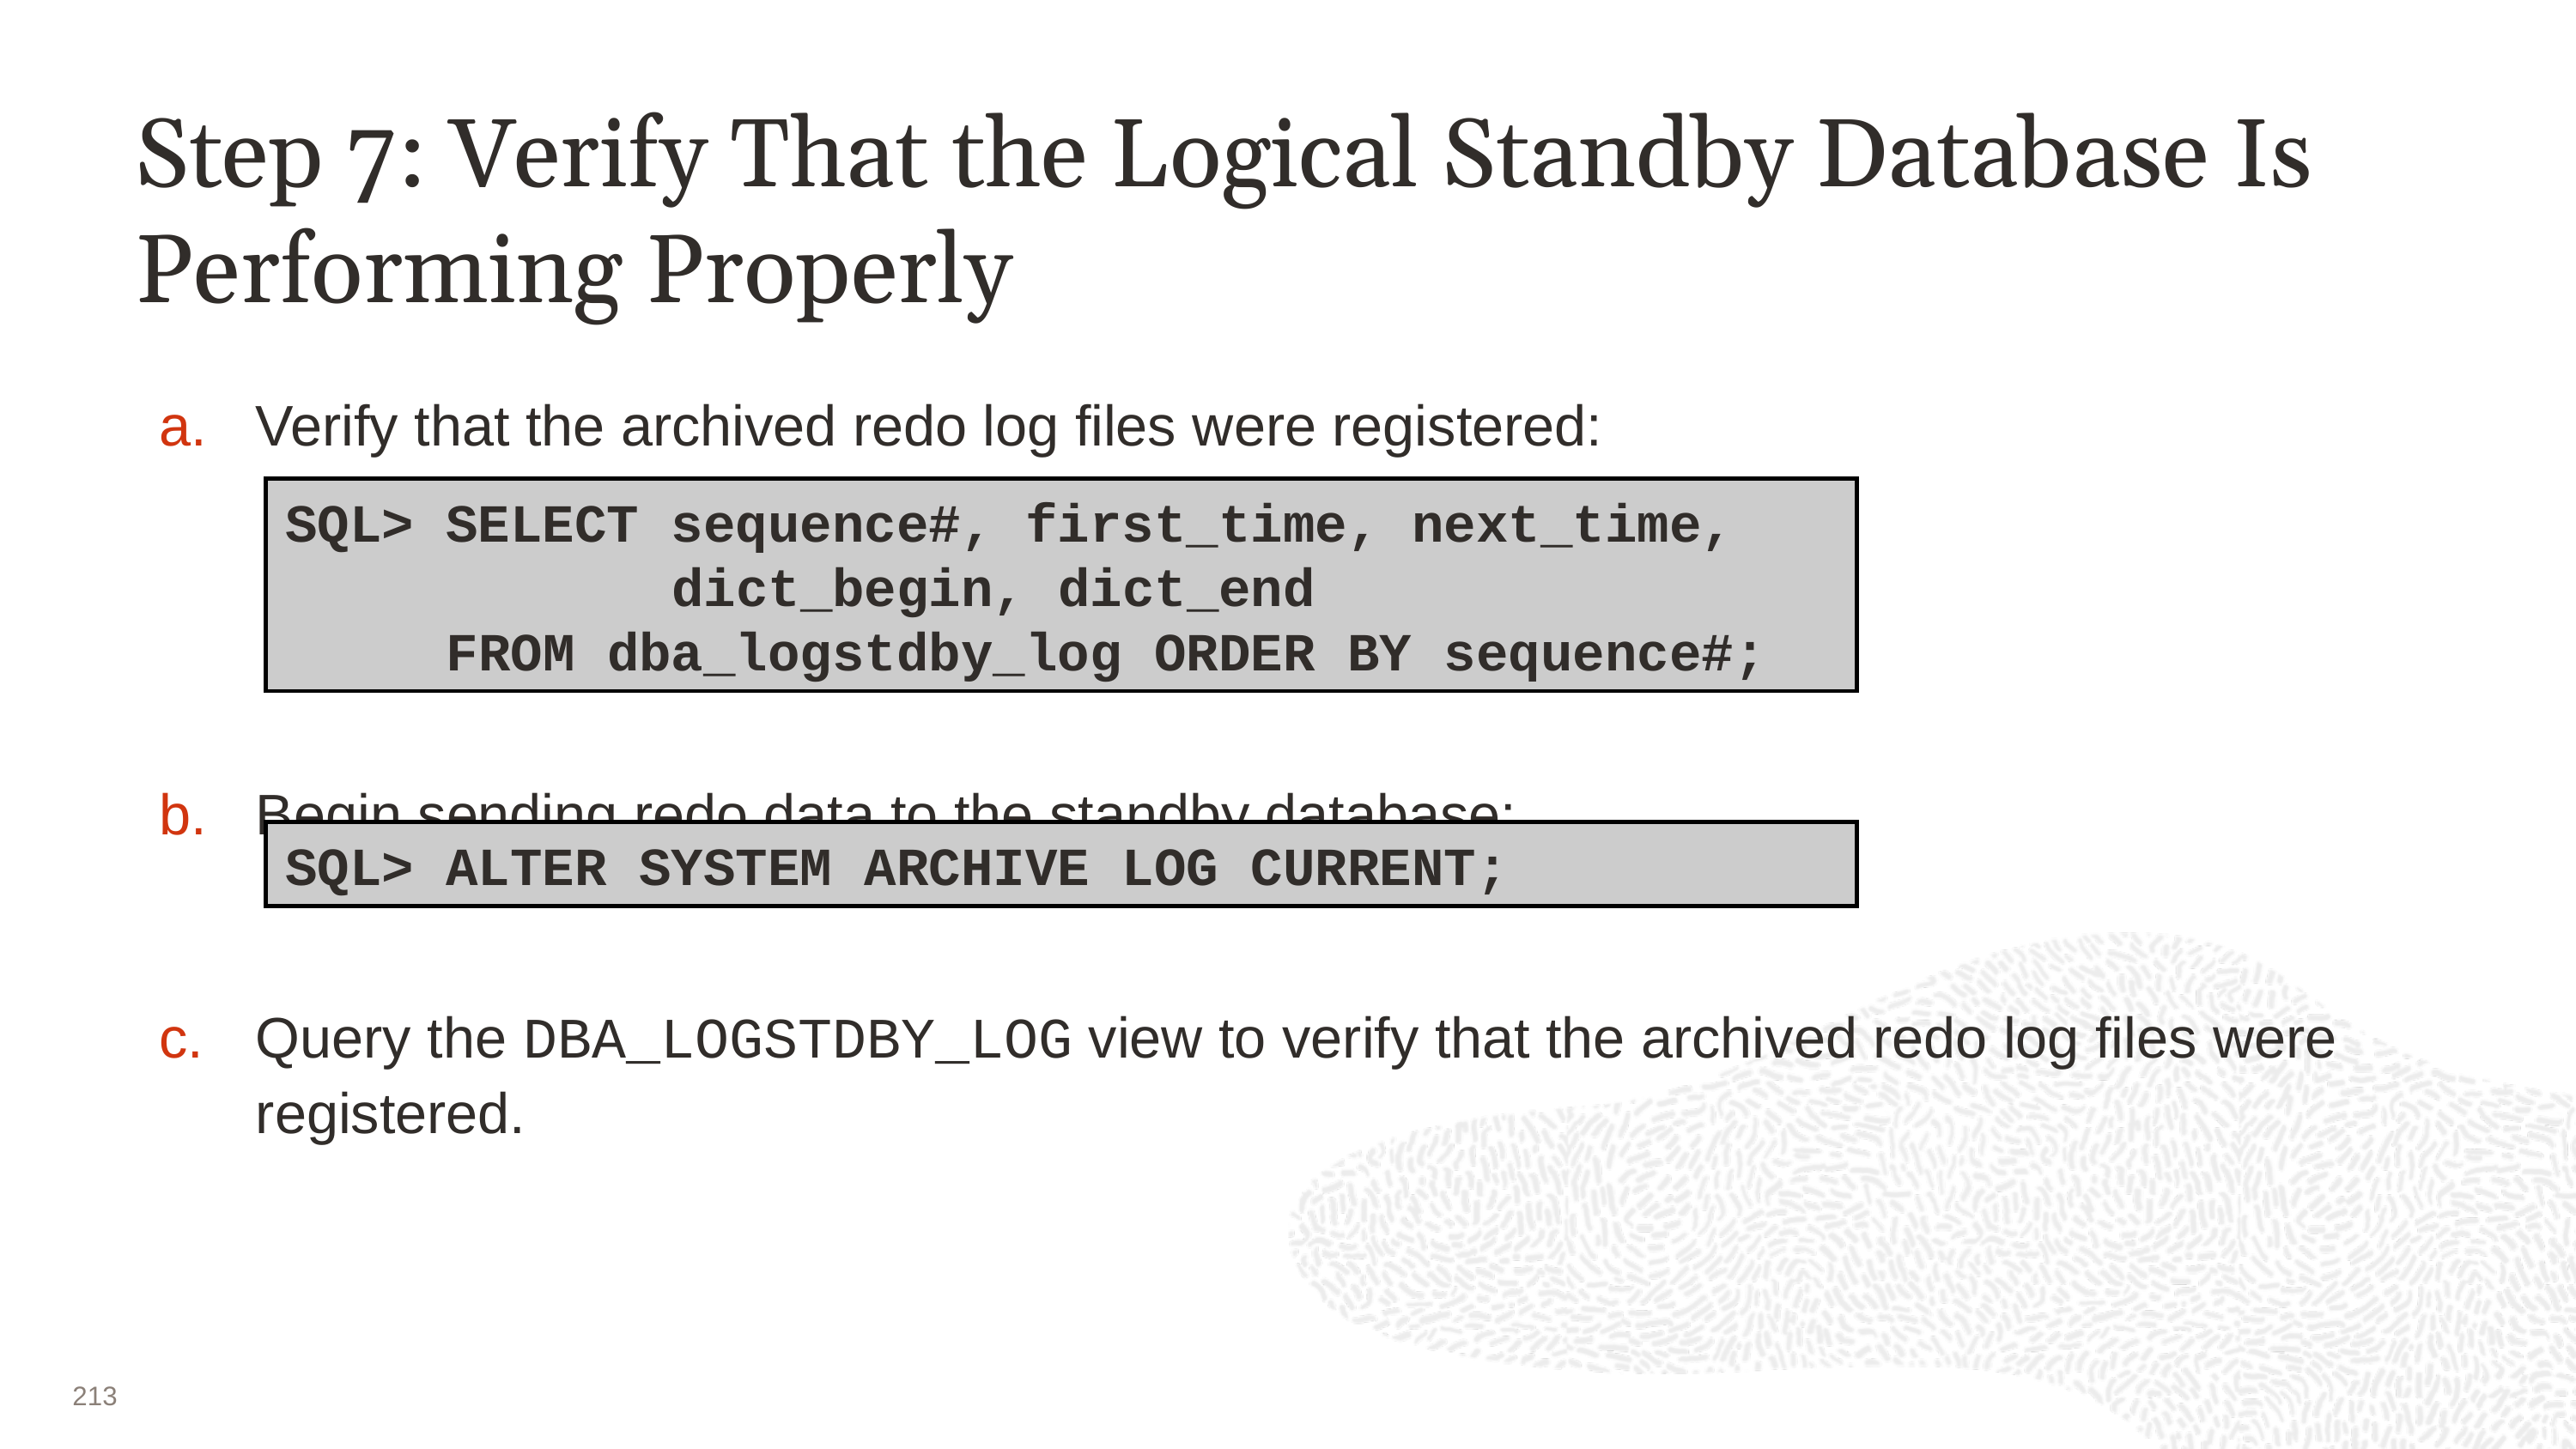

# Step 7: Verify That the Logical Standby Database Is Performing Properly
Verify that the archived redo log files were registered:

Begin sending redo data to the standby database:

Query the DBA_LOGSTDBY_LOG view to verify that the archived redo log files were registered.
SQL> SELECT sequence#, first_time, next_time,
			dict_begin,	dict_end
	 FROM dba_logstdby_log ORDER BY sequence#;
SQL> ALTER SYSTEM ARCHIVE LOG CURRENT;